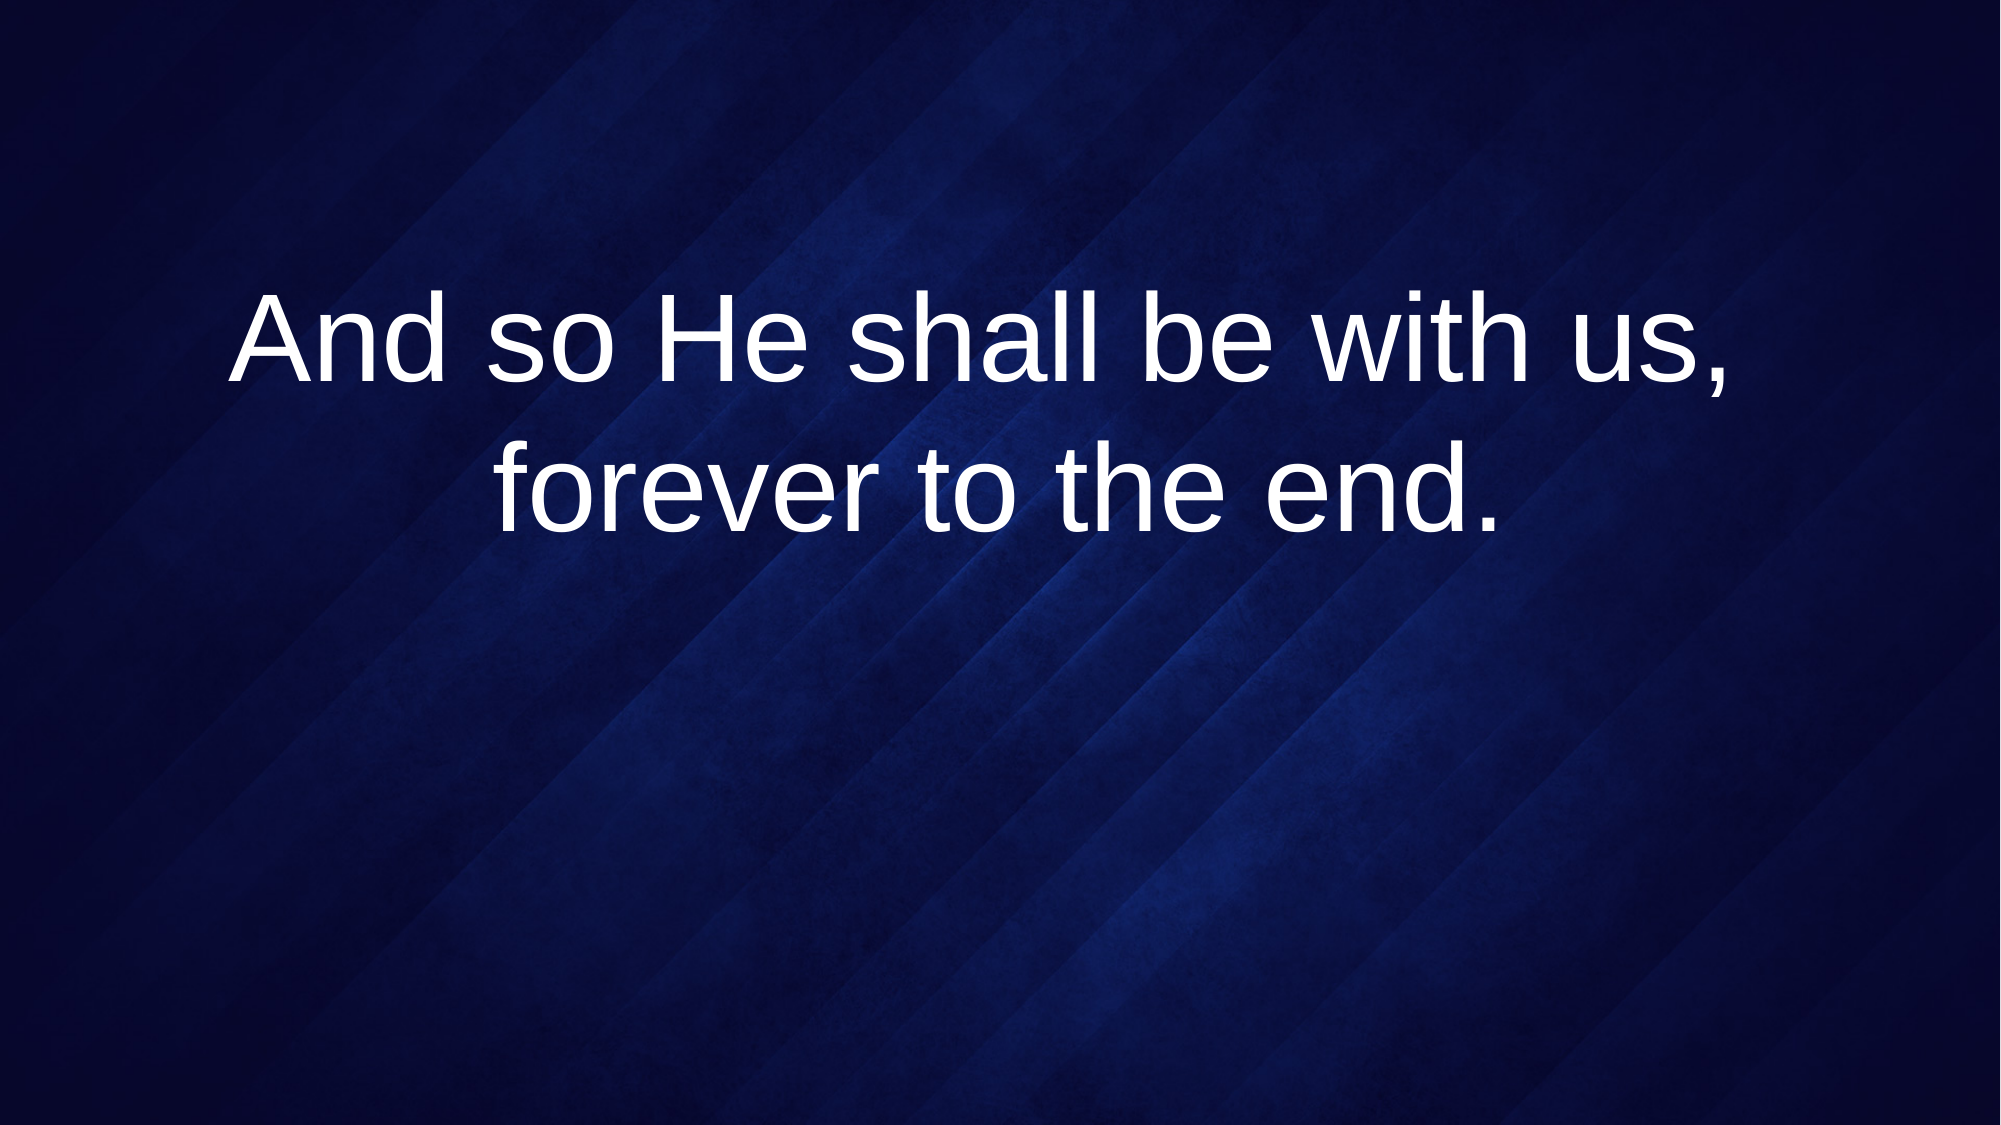

# And so He shall be with us, forever to the end.